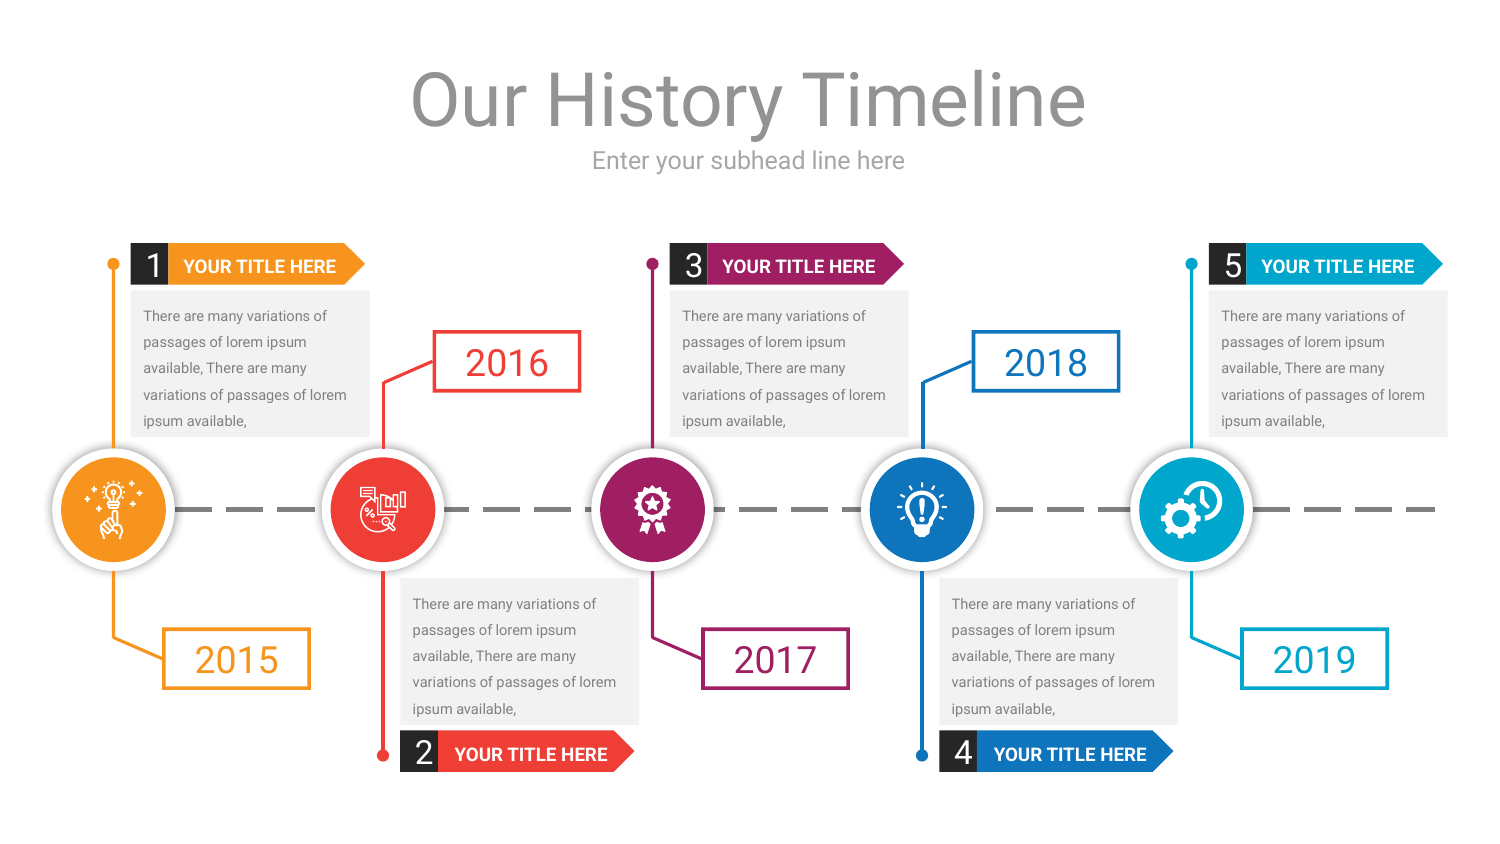

# Our History Timeline
Enter your subhead line here
1
YOUR TITLE HERE
3
YOUR TITLE HERE
5
YOUR TITLE HERE

There are many variations of passages of lorem ipsum available, There are many variations of passages of lorem ipsum available,
There are many variations of passages of lorem ipsum available, There are many variations of passages of lorem ipsum available,
There are many variations of passages of lorem ipsum available, There are many variations of passages of lorem ipsum available,
2016
2018

There are many variations of passages of lorem ipsum available, There are many variations of passages of lorem ipsum available,
There are many variations of passages of lorem ipsum available, There are many variations of passages of lorem ipsum available,
2015
2017
2019
2
YOUR TITLE HERE
4
YOUR TITLE HERE